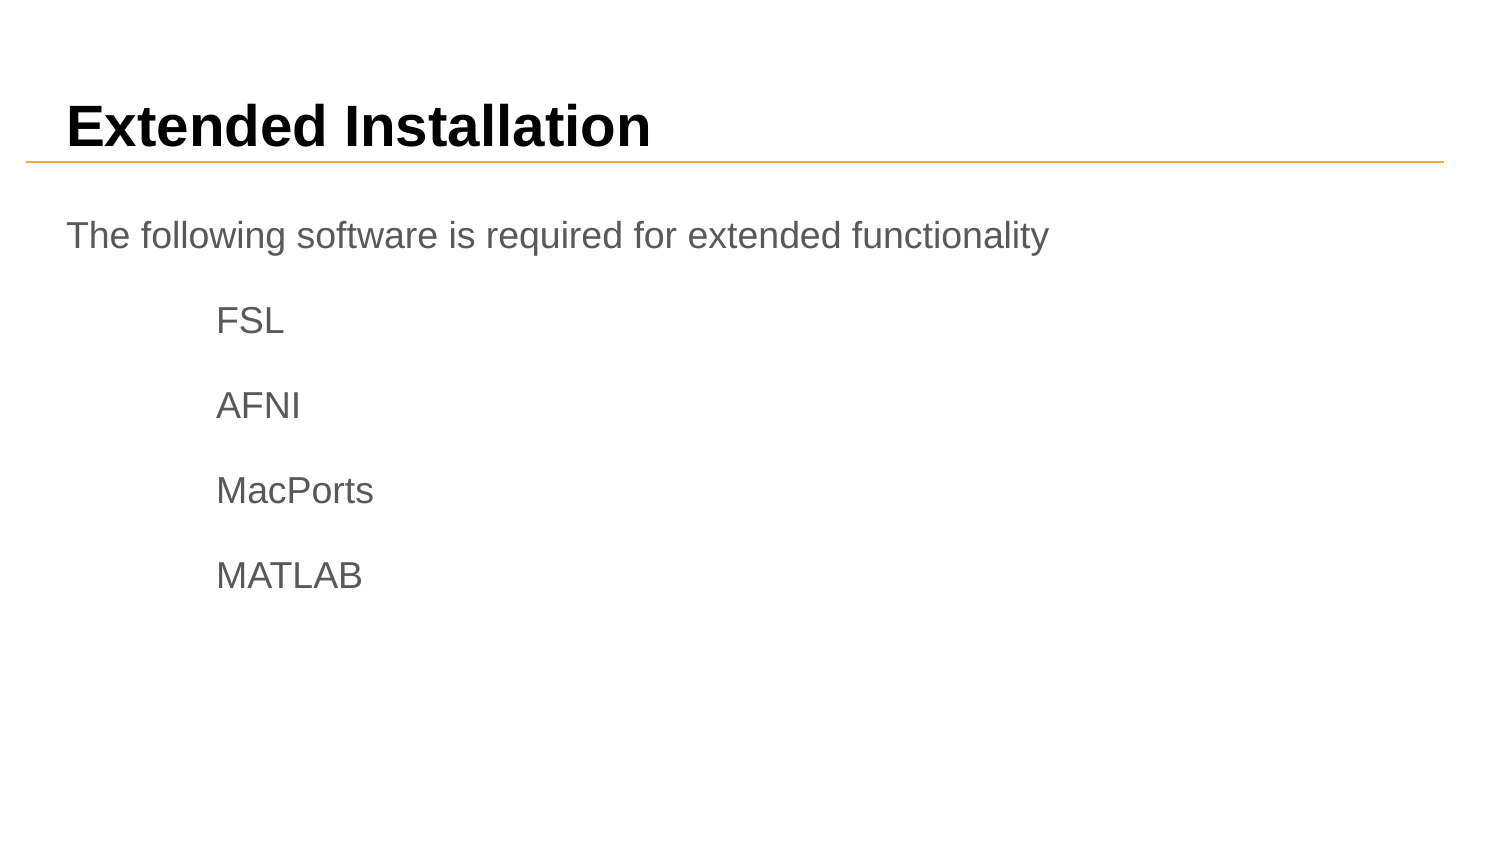

# Extended Installation
The following software is required for extended functionality
	FSL
	AFNI
	MacPorts
	MATLAB